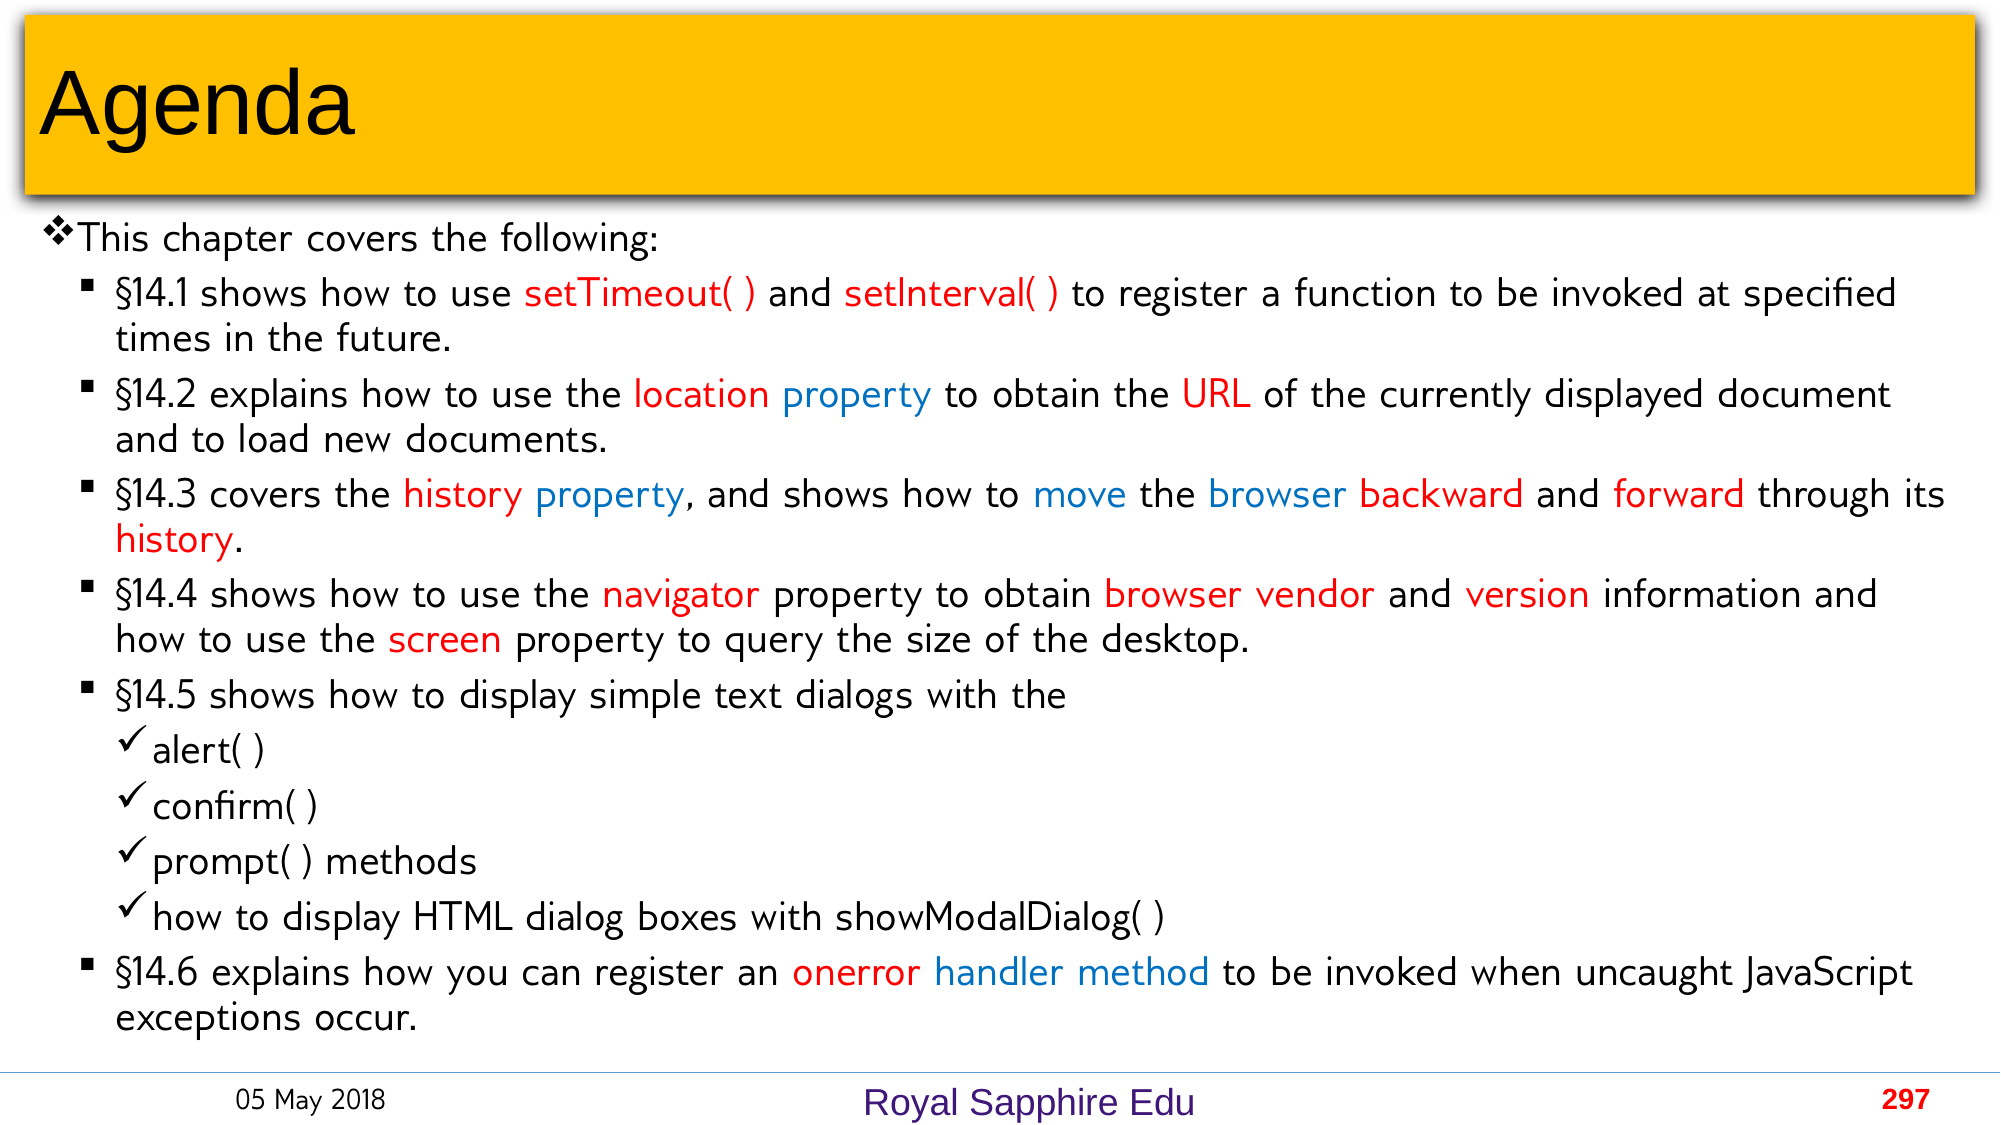

# Agenda
This chapter covers the following:
§14.1 shows how to use setTimeout( ) and setInterval( ) to register a function to be invoked at specified times in the future.
§14.2 explains how to use the location property to obtain the URL of the currently displayed document and to load new documents.
§14.3 covers the history property, and shows how to move the browser backward and forward through its history.
§14.4 shows how to use the navigator property to obtain browser vendor and version information and how to use the screen property to query the size of the desktop.
§14.5 shows how to display simple text dialogs with the
alert( )
confirm( )
prompt( ) methods
how to display HTML dialog boxes with showModalDialog( )
§14.6 explains how you can register an onerror handler method to be invoked when uncaught JavaScript exceptions occur.
05 May 2018
297